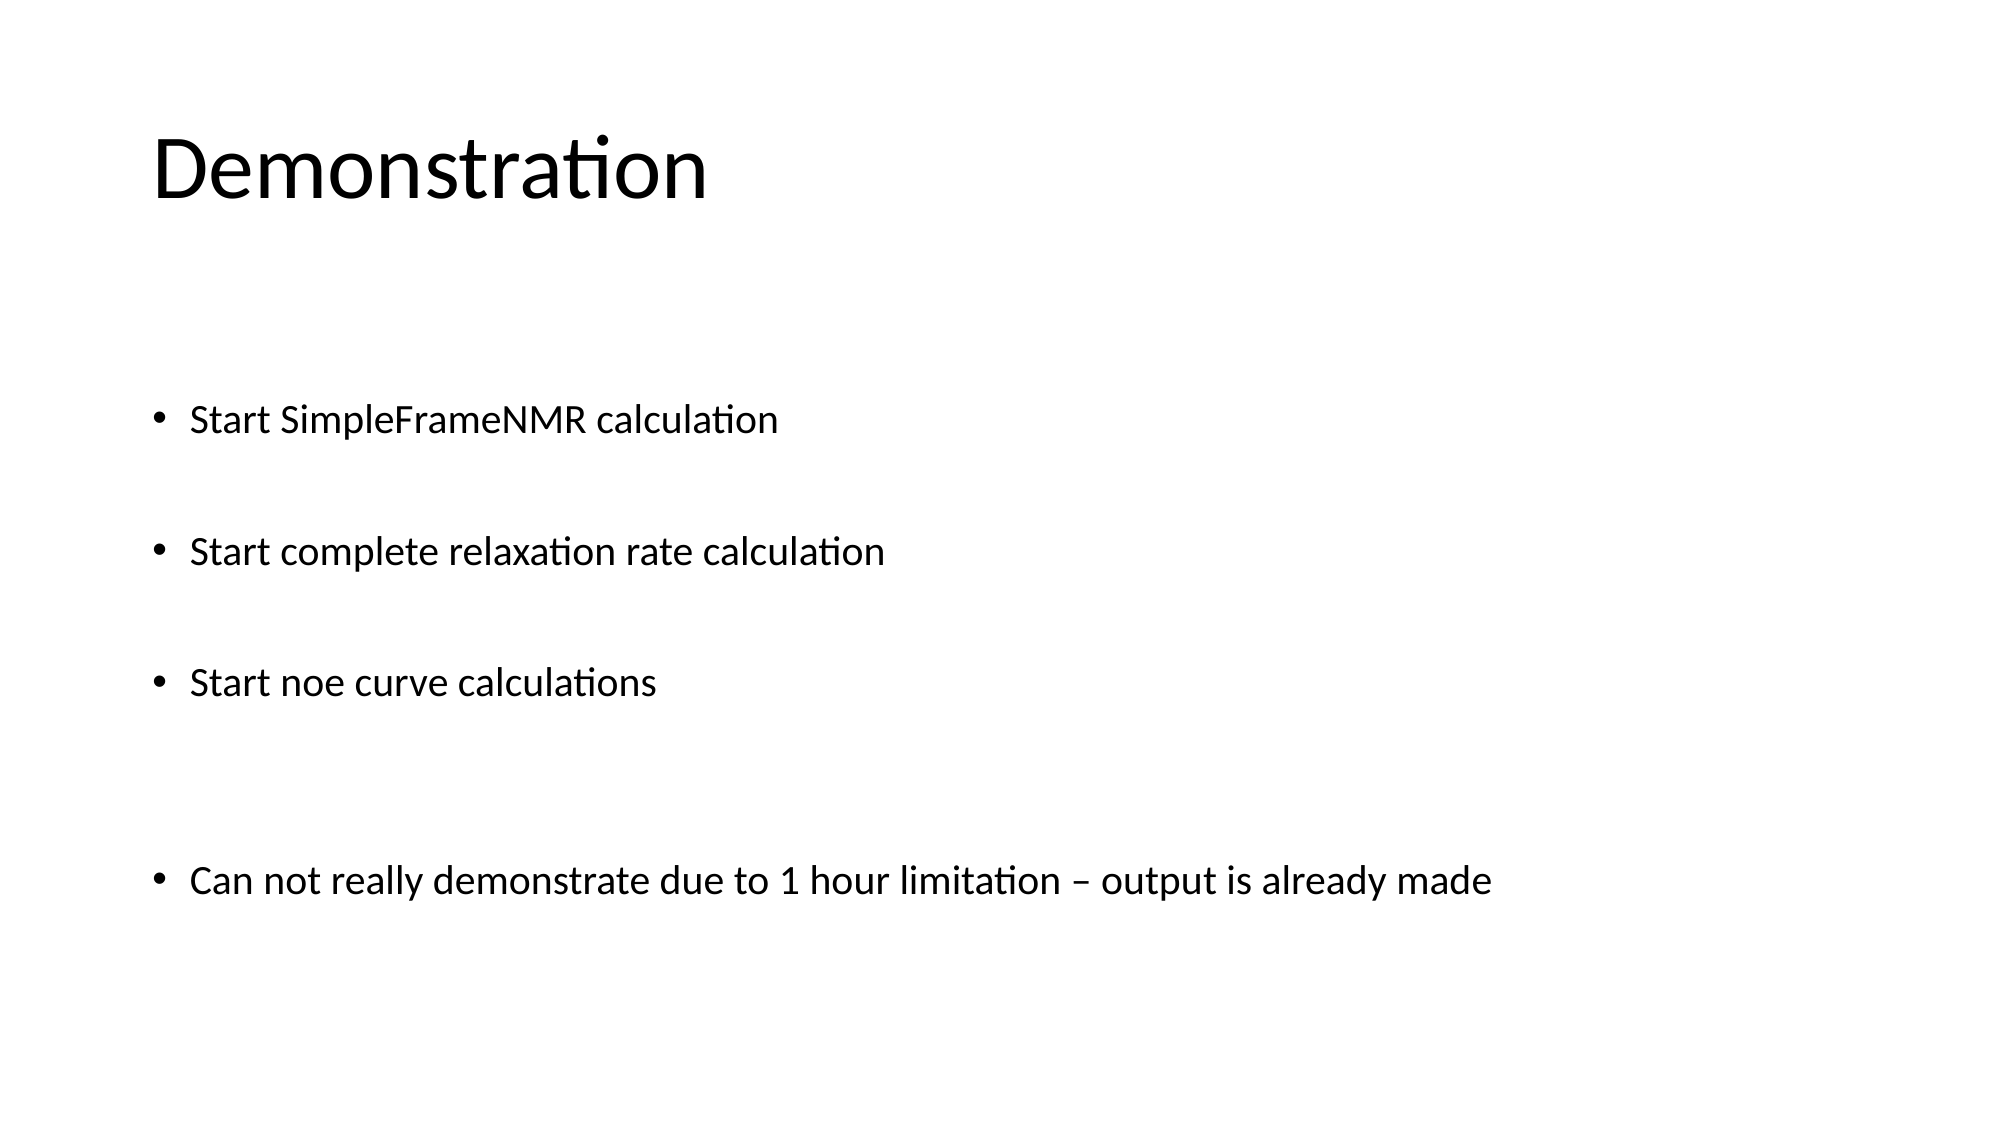

Demonstration

Start SimpleFrameNMR calculation

Start complete relaxation rate calculation

Start noe curve calculations

Can not really demonstrate due to 1 hour limitation – output is already made